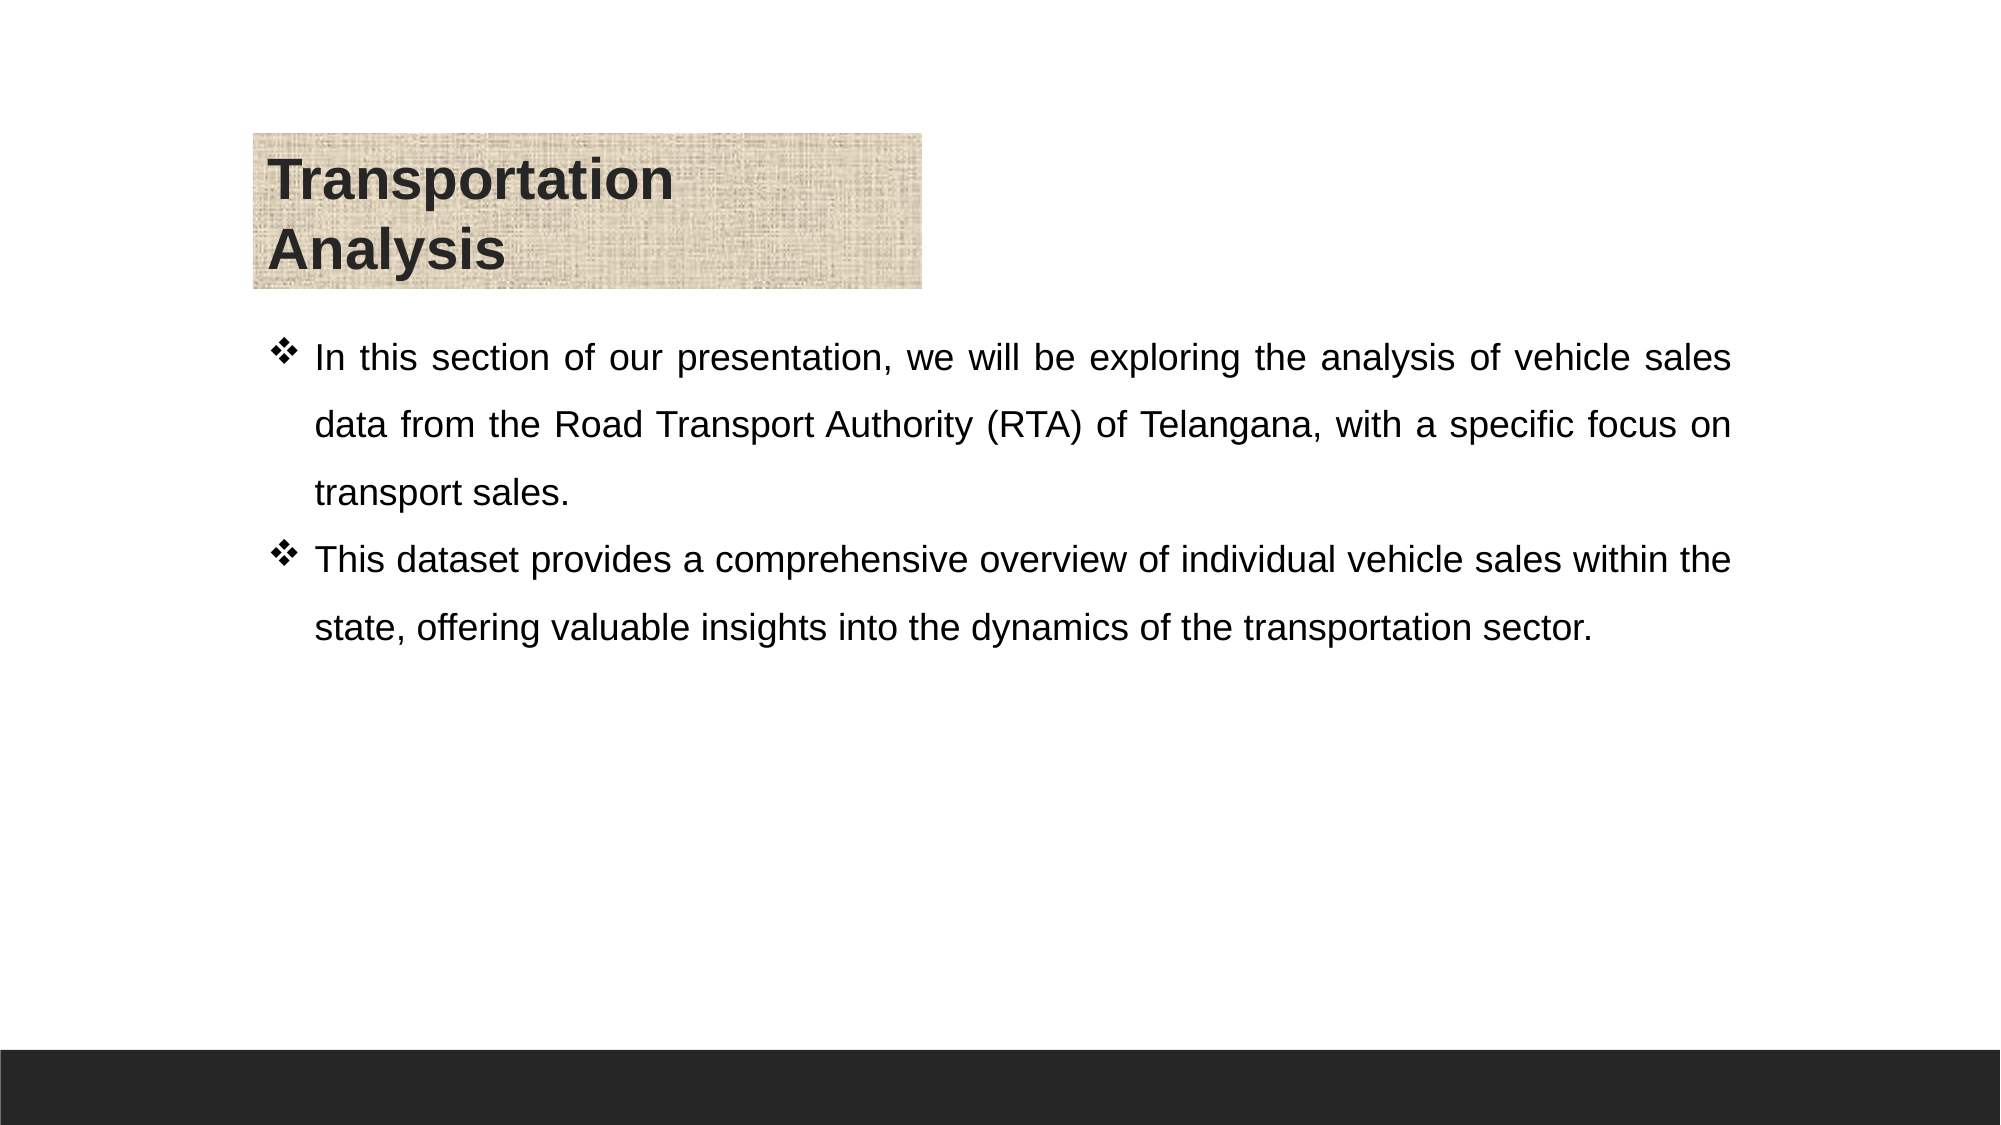

Transportation Analysis
In this section of our presentation, we will be exploring the analysis of vehicle sales data from the Road Transport Authority (RTA) of Telangana, with a specific focus on transport sales.
This dataset provides a comprehensive overview of individual vehicle sales within the state, offering valuable insights into the dynamics of the transportation sector.